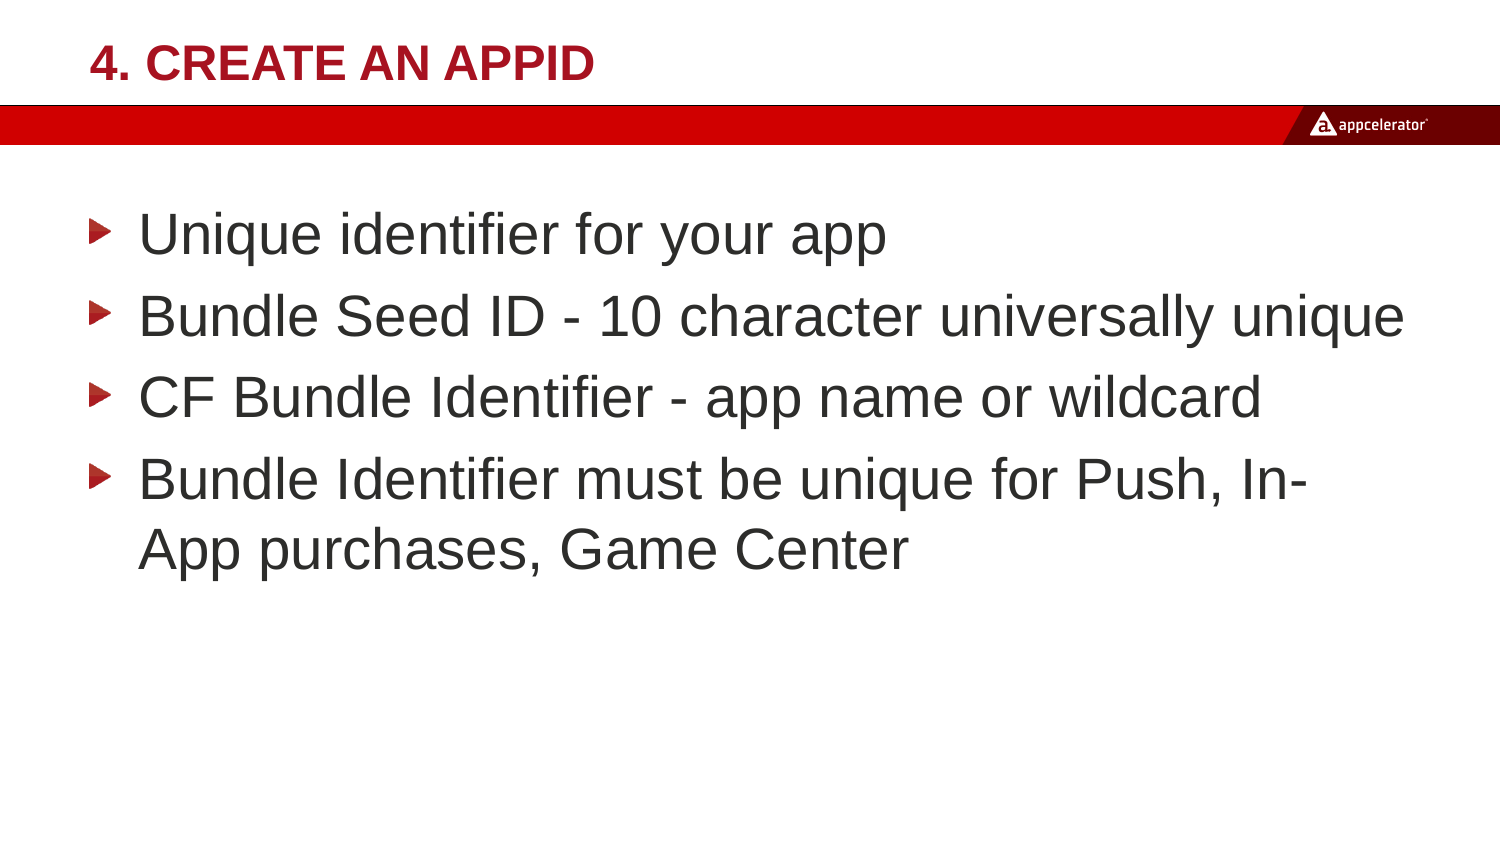

# 4. Create an AppID
Unique identifier for your app
Bundle Seed ID - 10 character universally unique
CF Bundle Identifier - app name or wildcard
Bundle Identifier must be unique for Push, In-App purchases, Game Center